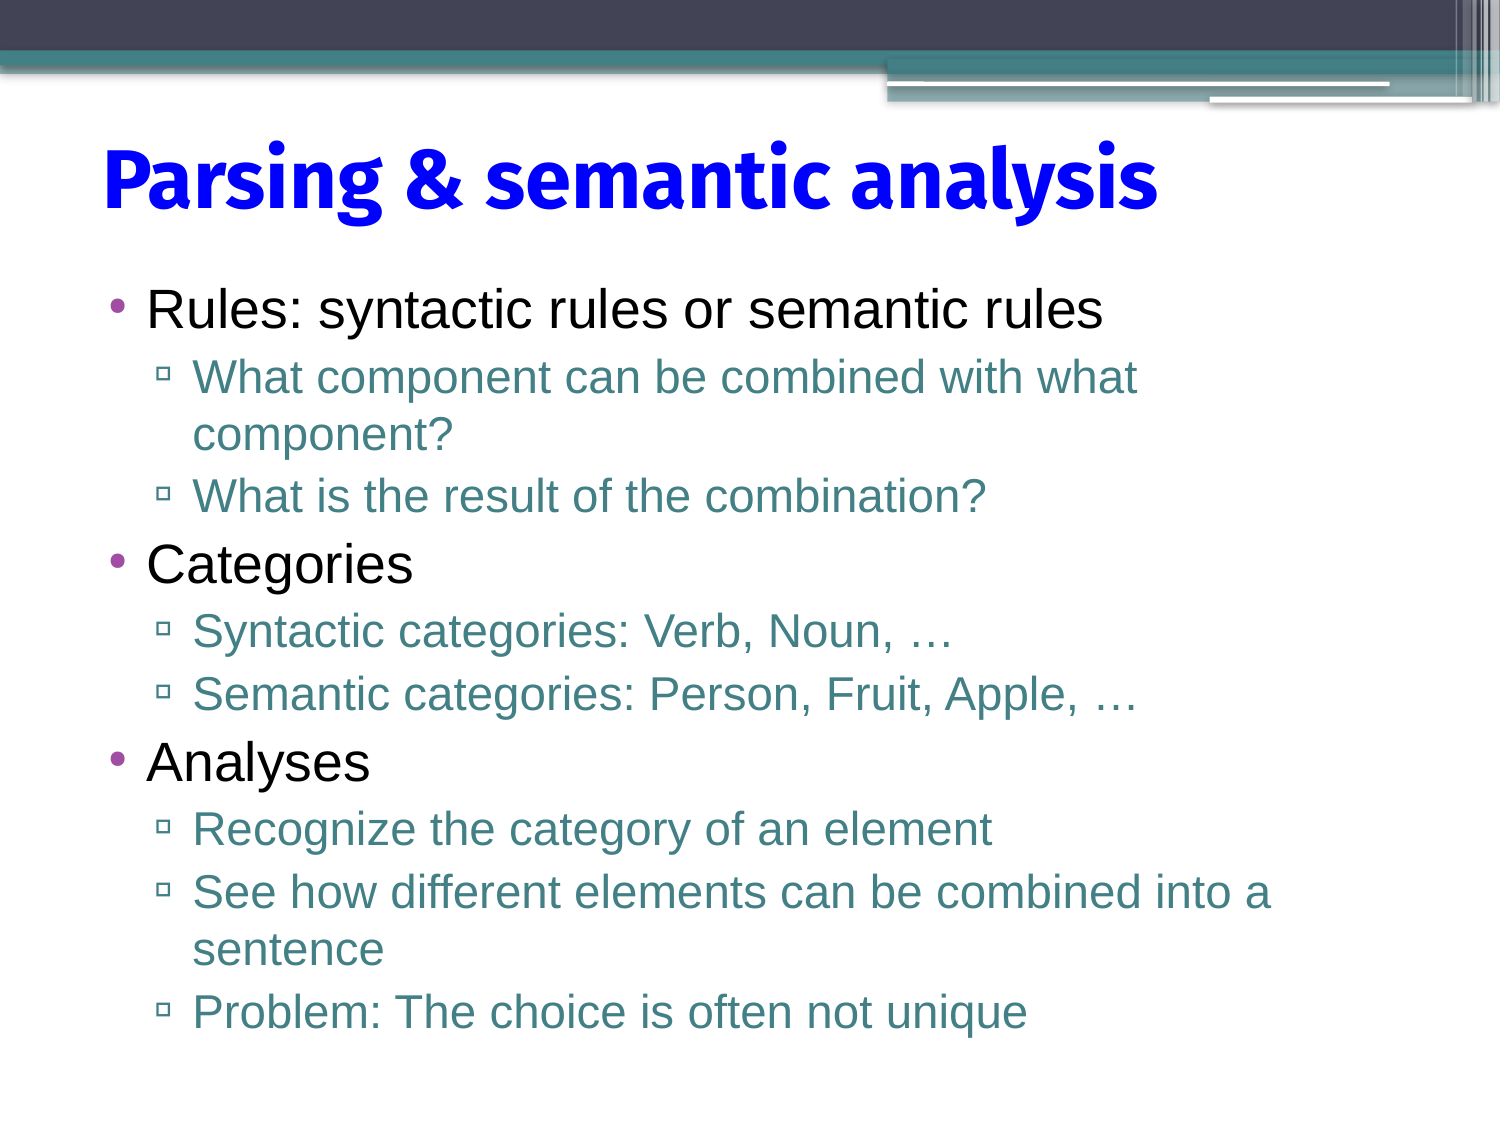

# Parsing & semantic analysis
Rules: syntactic rules or semantic rules
What component can be combined with what component?
What is the result of the combination?
Categories
Syntactic categories: Verb, Noun, …
Semantic categories: Person, Fruit, Apple, …
Analyses
Recognize the category of an element
See how different elements can be combined into a sentence
Problem: The choice is often not unique